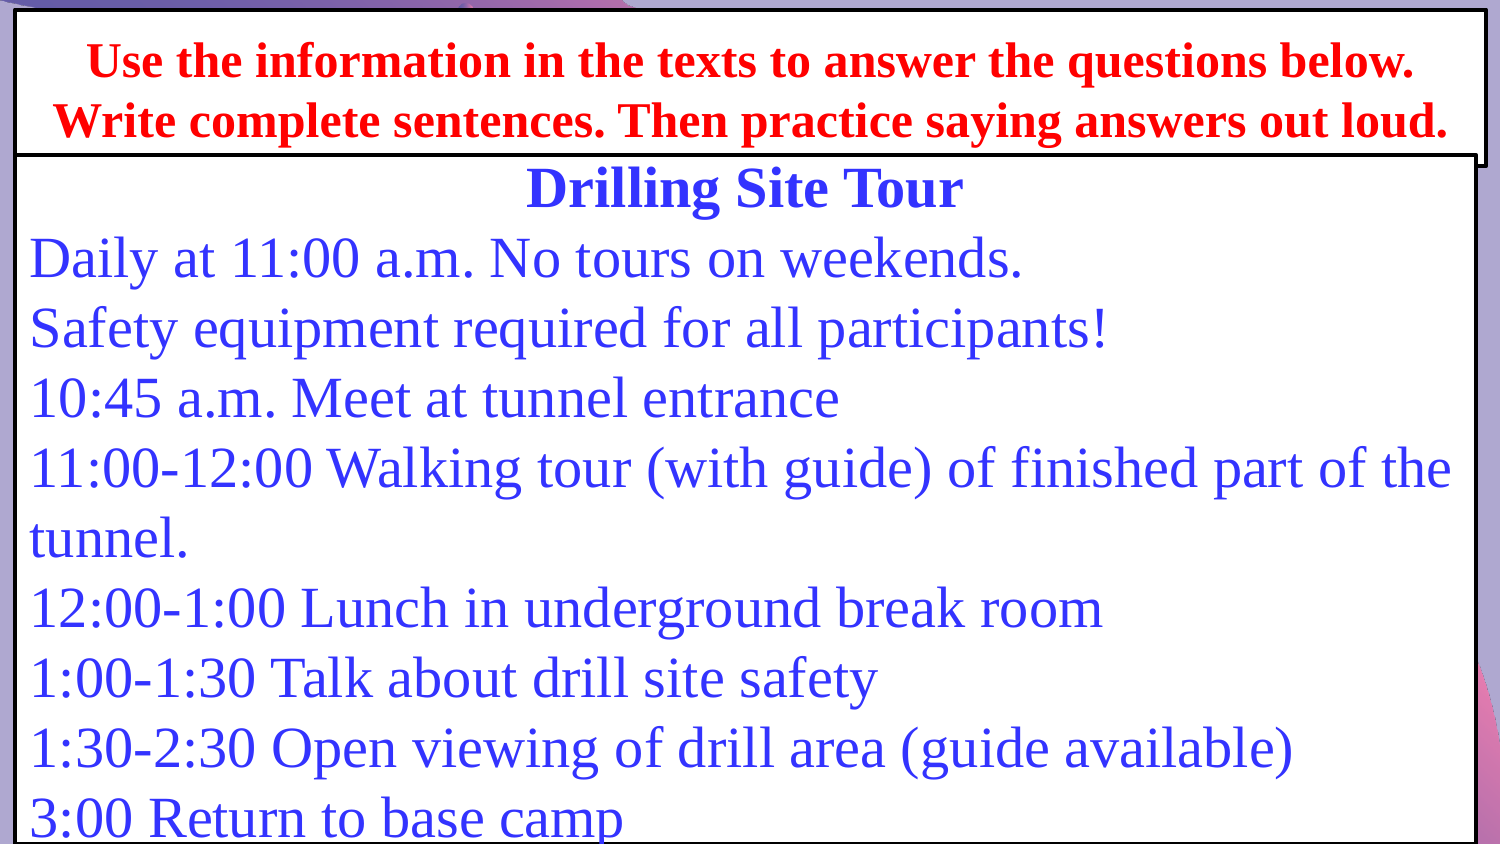

Use the information in the texts to answer the questions below. Write complete sentences. Then practice saying answers out loud.
Drilling Site Tour
Daily at 11:00 a.m. No tours on weekends.
Safety equipment required for all participants!
10:45 a.m. Meet at tunnel entrance
11:00-12:00 Walking tour (with guide) of finished part of the tunnel.
12:00-1:00 Lunch in underground break room
1:00-1:30 Talk about drill site safety
1:30-2:30 Open viewing of drill area (guide available)
3:00 Return to base camp